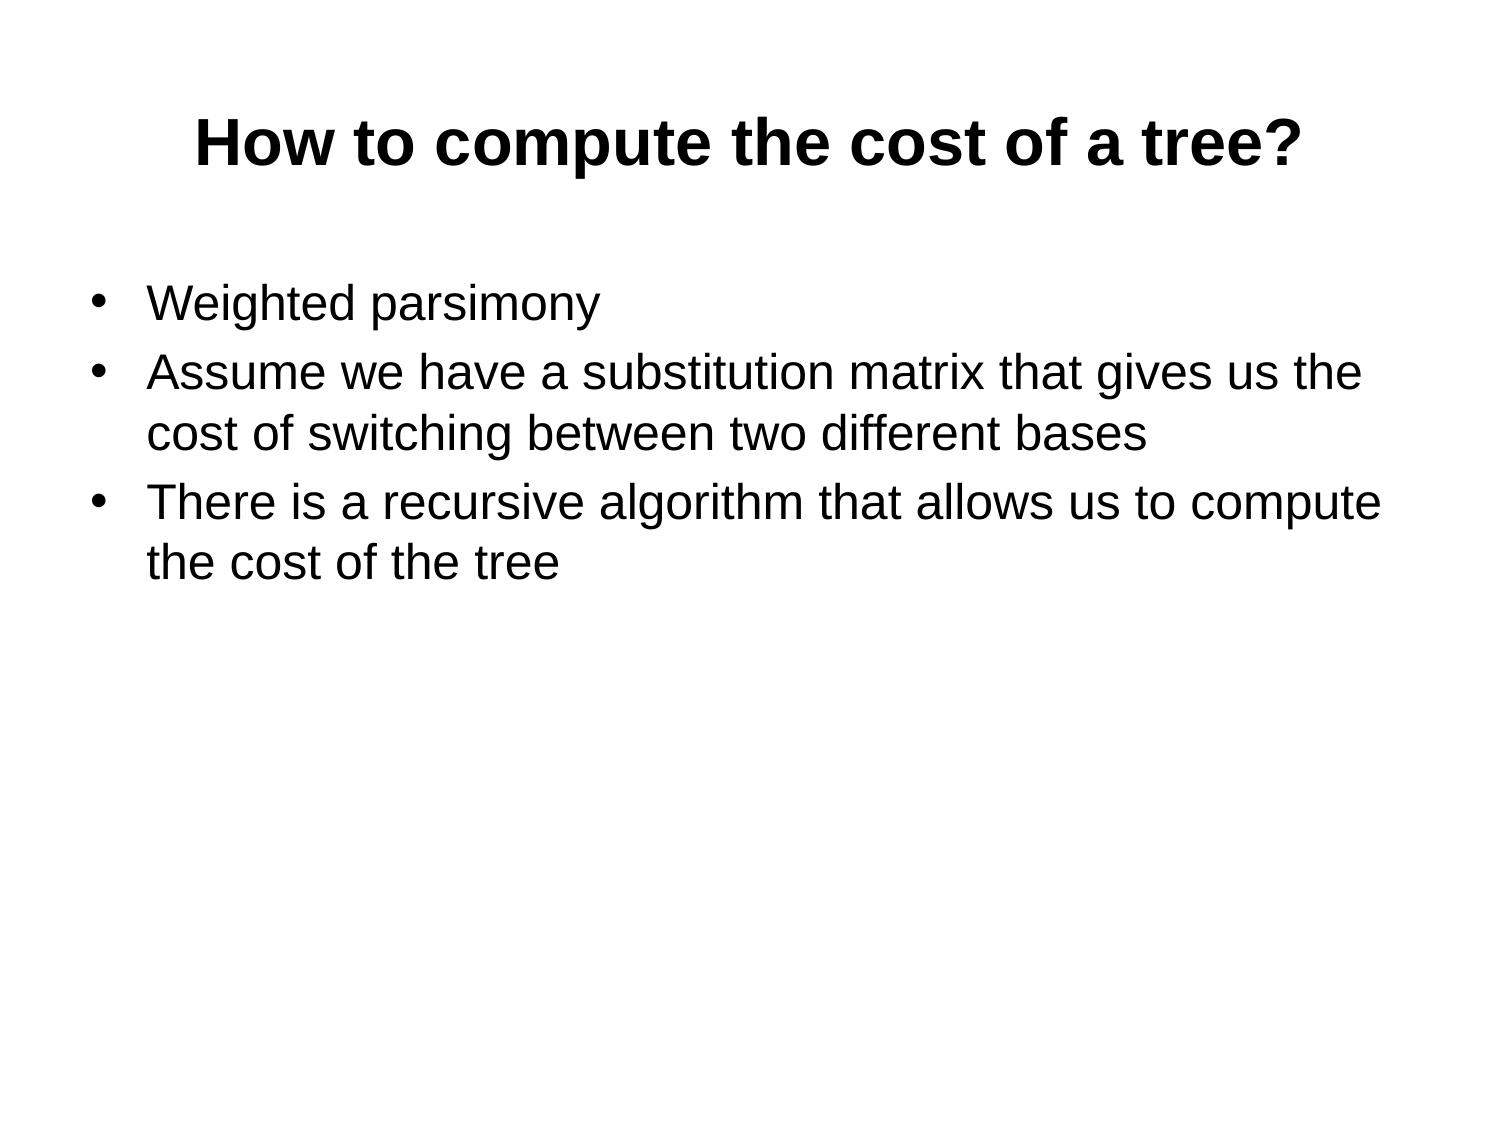

# How to compute the cost of a tree?
Weighted parsimony
Assume we have a substitution matrix that gives us the cost of switching between two different bases
There is a recursive algorithm that allows us to compute the cost of the tree